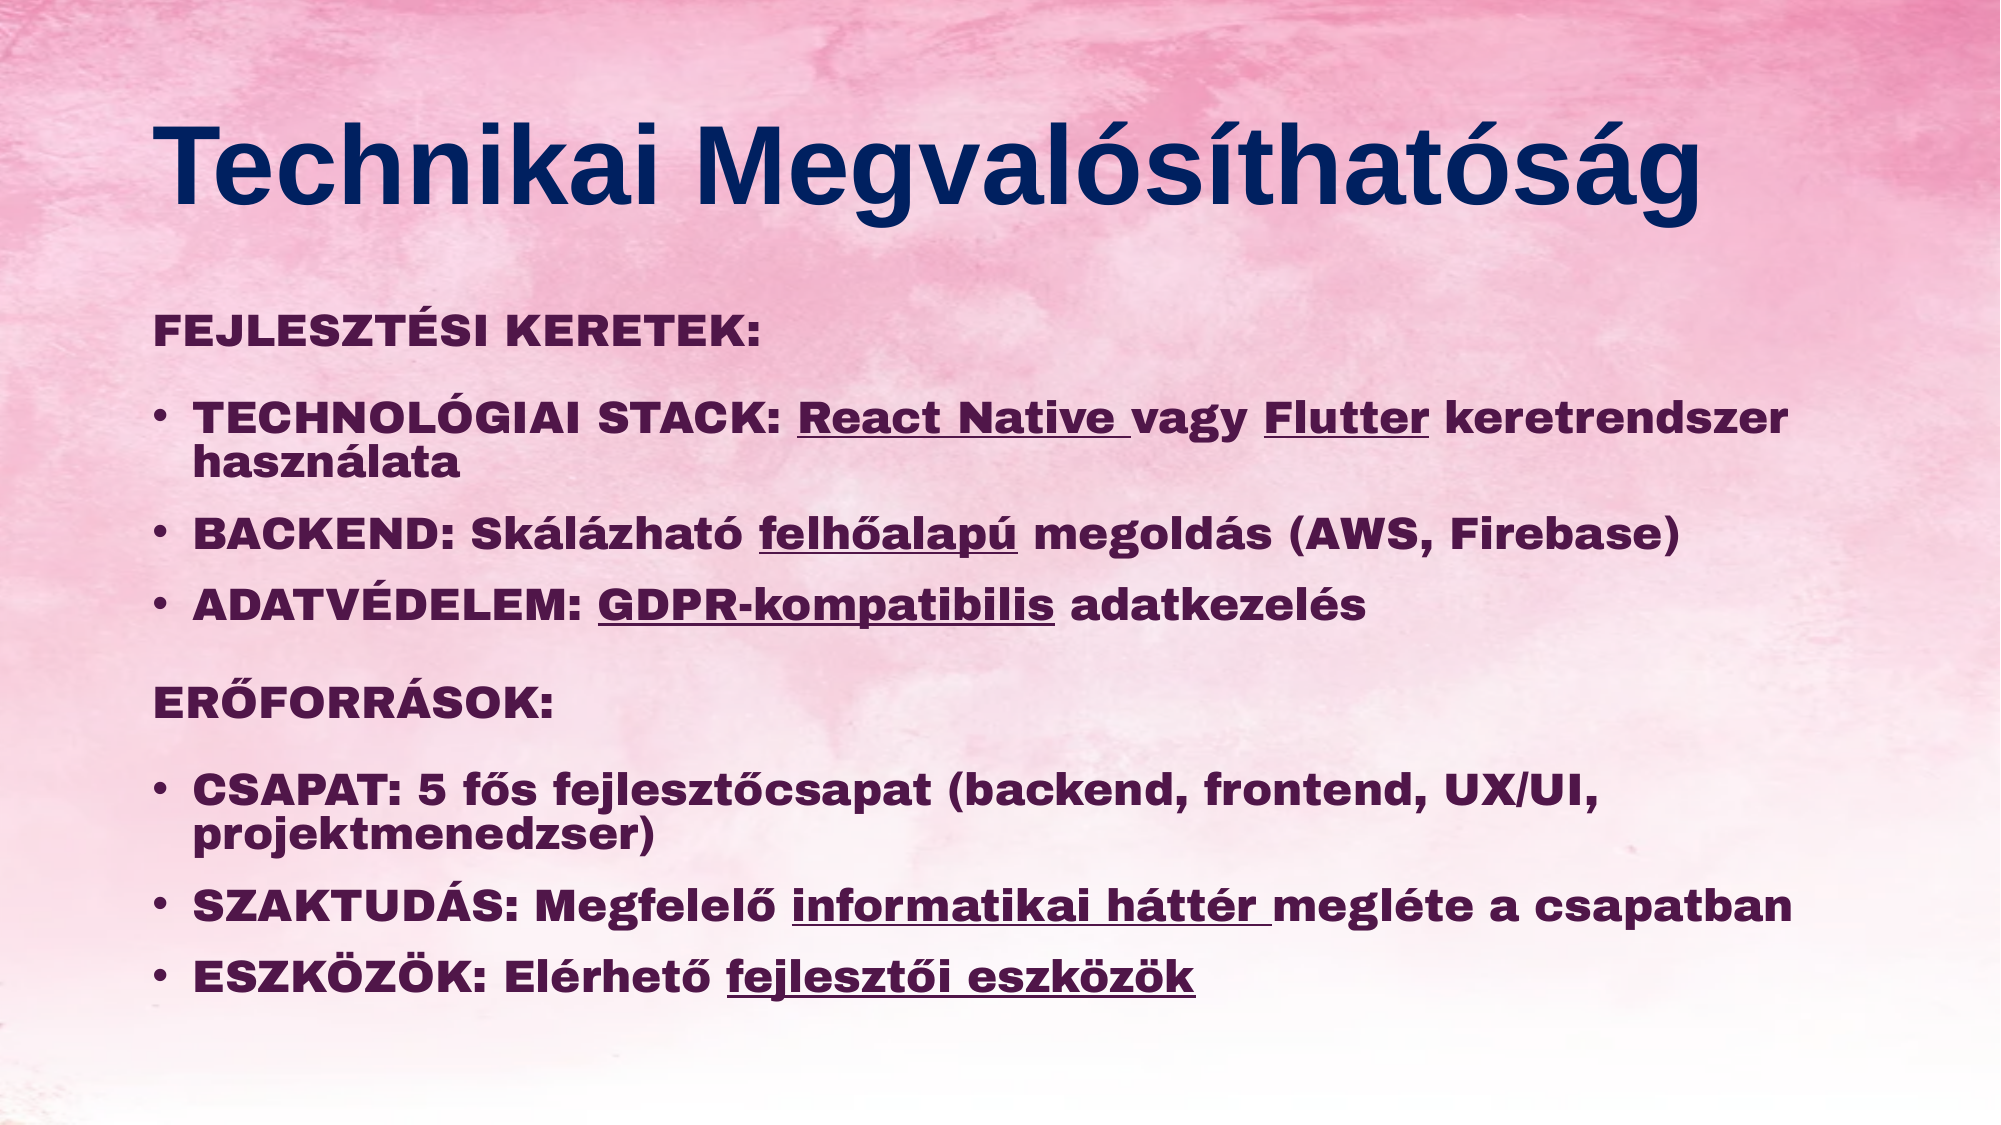

# Technikai Megvalósíthatóság
Fejlesztési Keretek:
Technológiai stack: React Native vagy Flutter keretrendszer használata
Backend: Skálázható felhőalapú megoldás (AWS, Firebase)
Adatvédelem: GDPR-kompatibilis adatkezelés
Erőforrások:
Csapat: 5 fős fejlesztőcsapat (backend, frontend, UX/UI, projektmenedzser)
Szaktudás: Megfelelő informatikai háttér megléte a csapatban
Eszközök: Elérhető fejlesztői eszközök